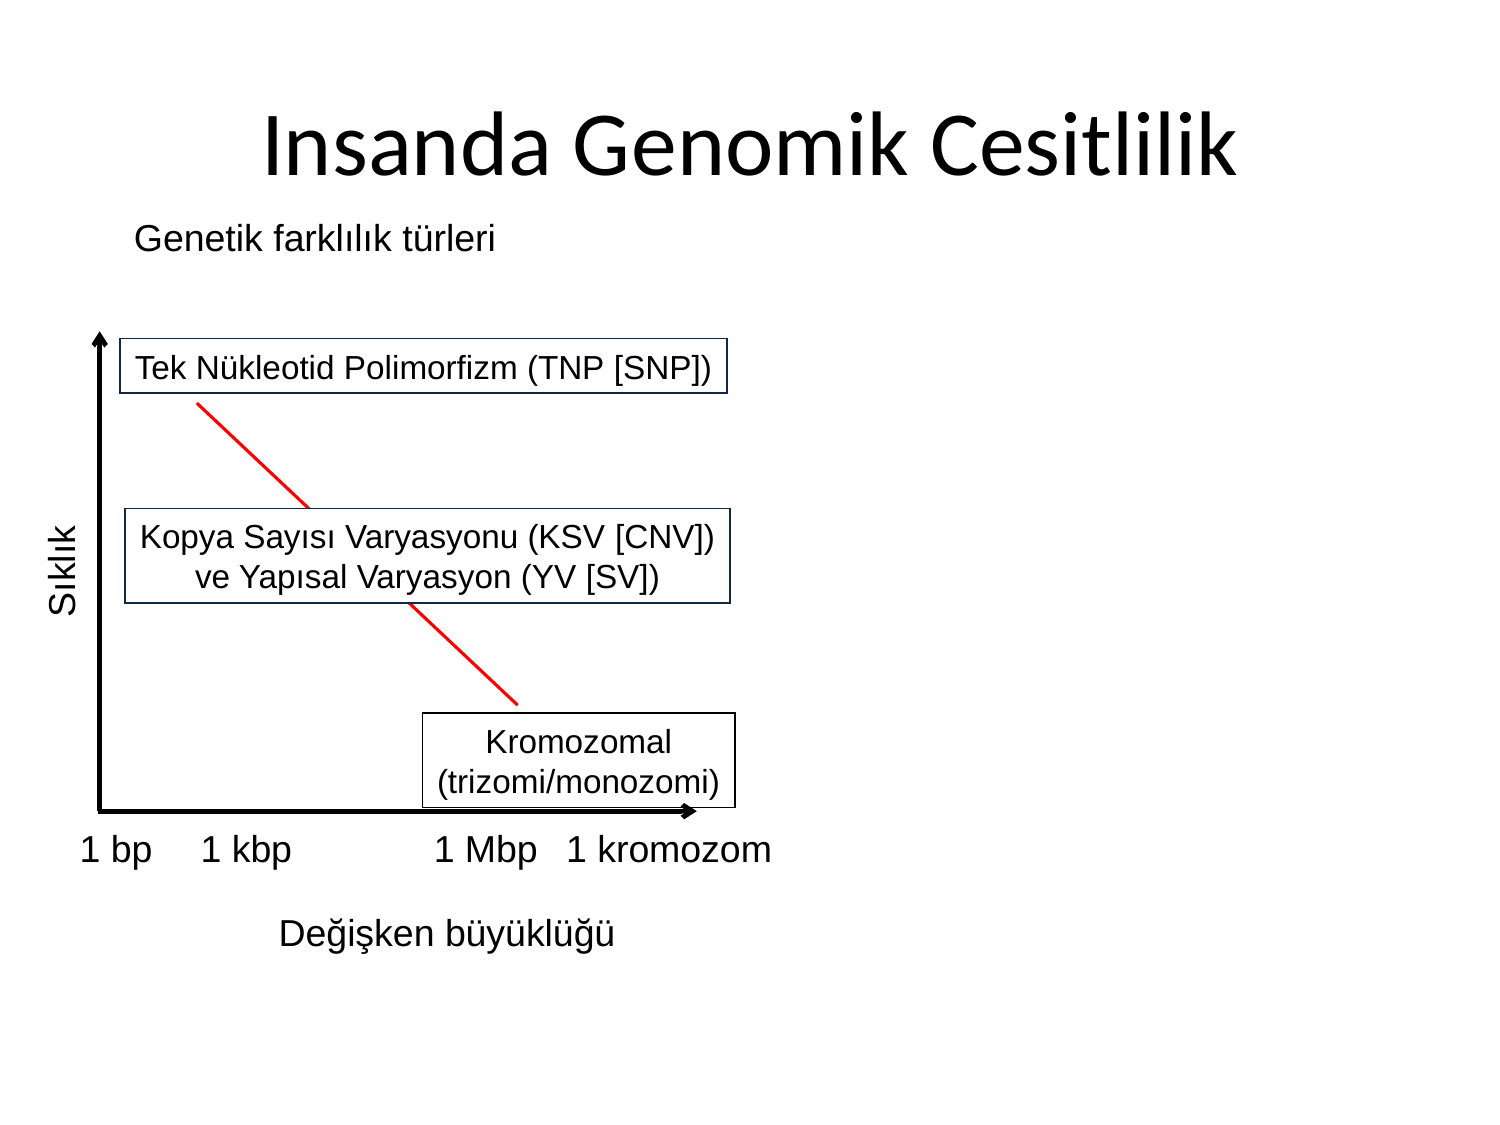

# Insanda Genomik Cesitlilik
Genetik farklılık türleri
Tek Nükleotid Polimorfizm (TNP [SNP])
Kopya Sayısı Varyasyonu (KSV [CNV])
ve Yapısal Varyasyon (YV [SV])
Sıklık
Kromozomal
(trizomi/monozomi)
1 bp
1 kbp
1 Mbp
1 kromozom
Değişken büyüklüğü